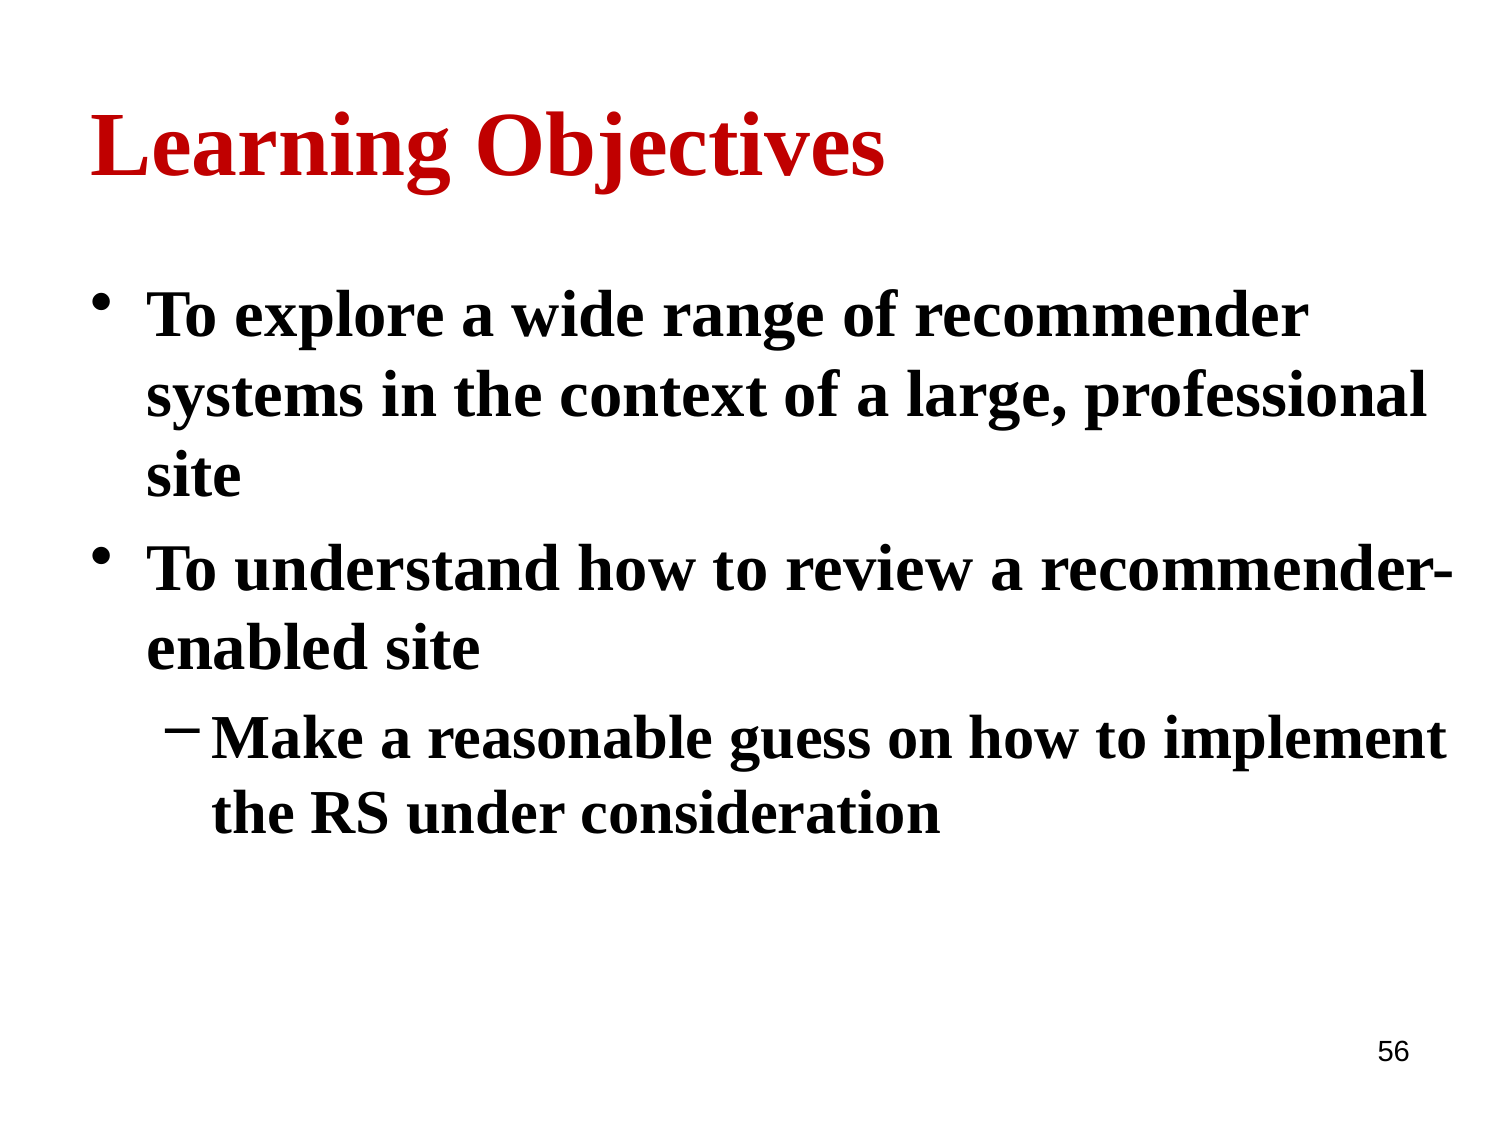

# Learning Objectives
To explore a wide range of recommender systems in the context of a large, professional site
To understand how to review a recommender-enabled site
Make a reasonable guess on how to implement the RS under consideration
56